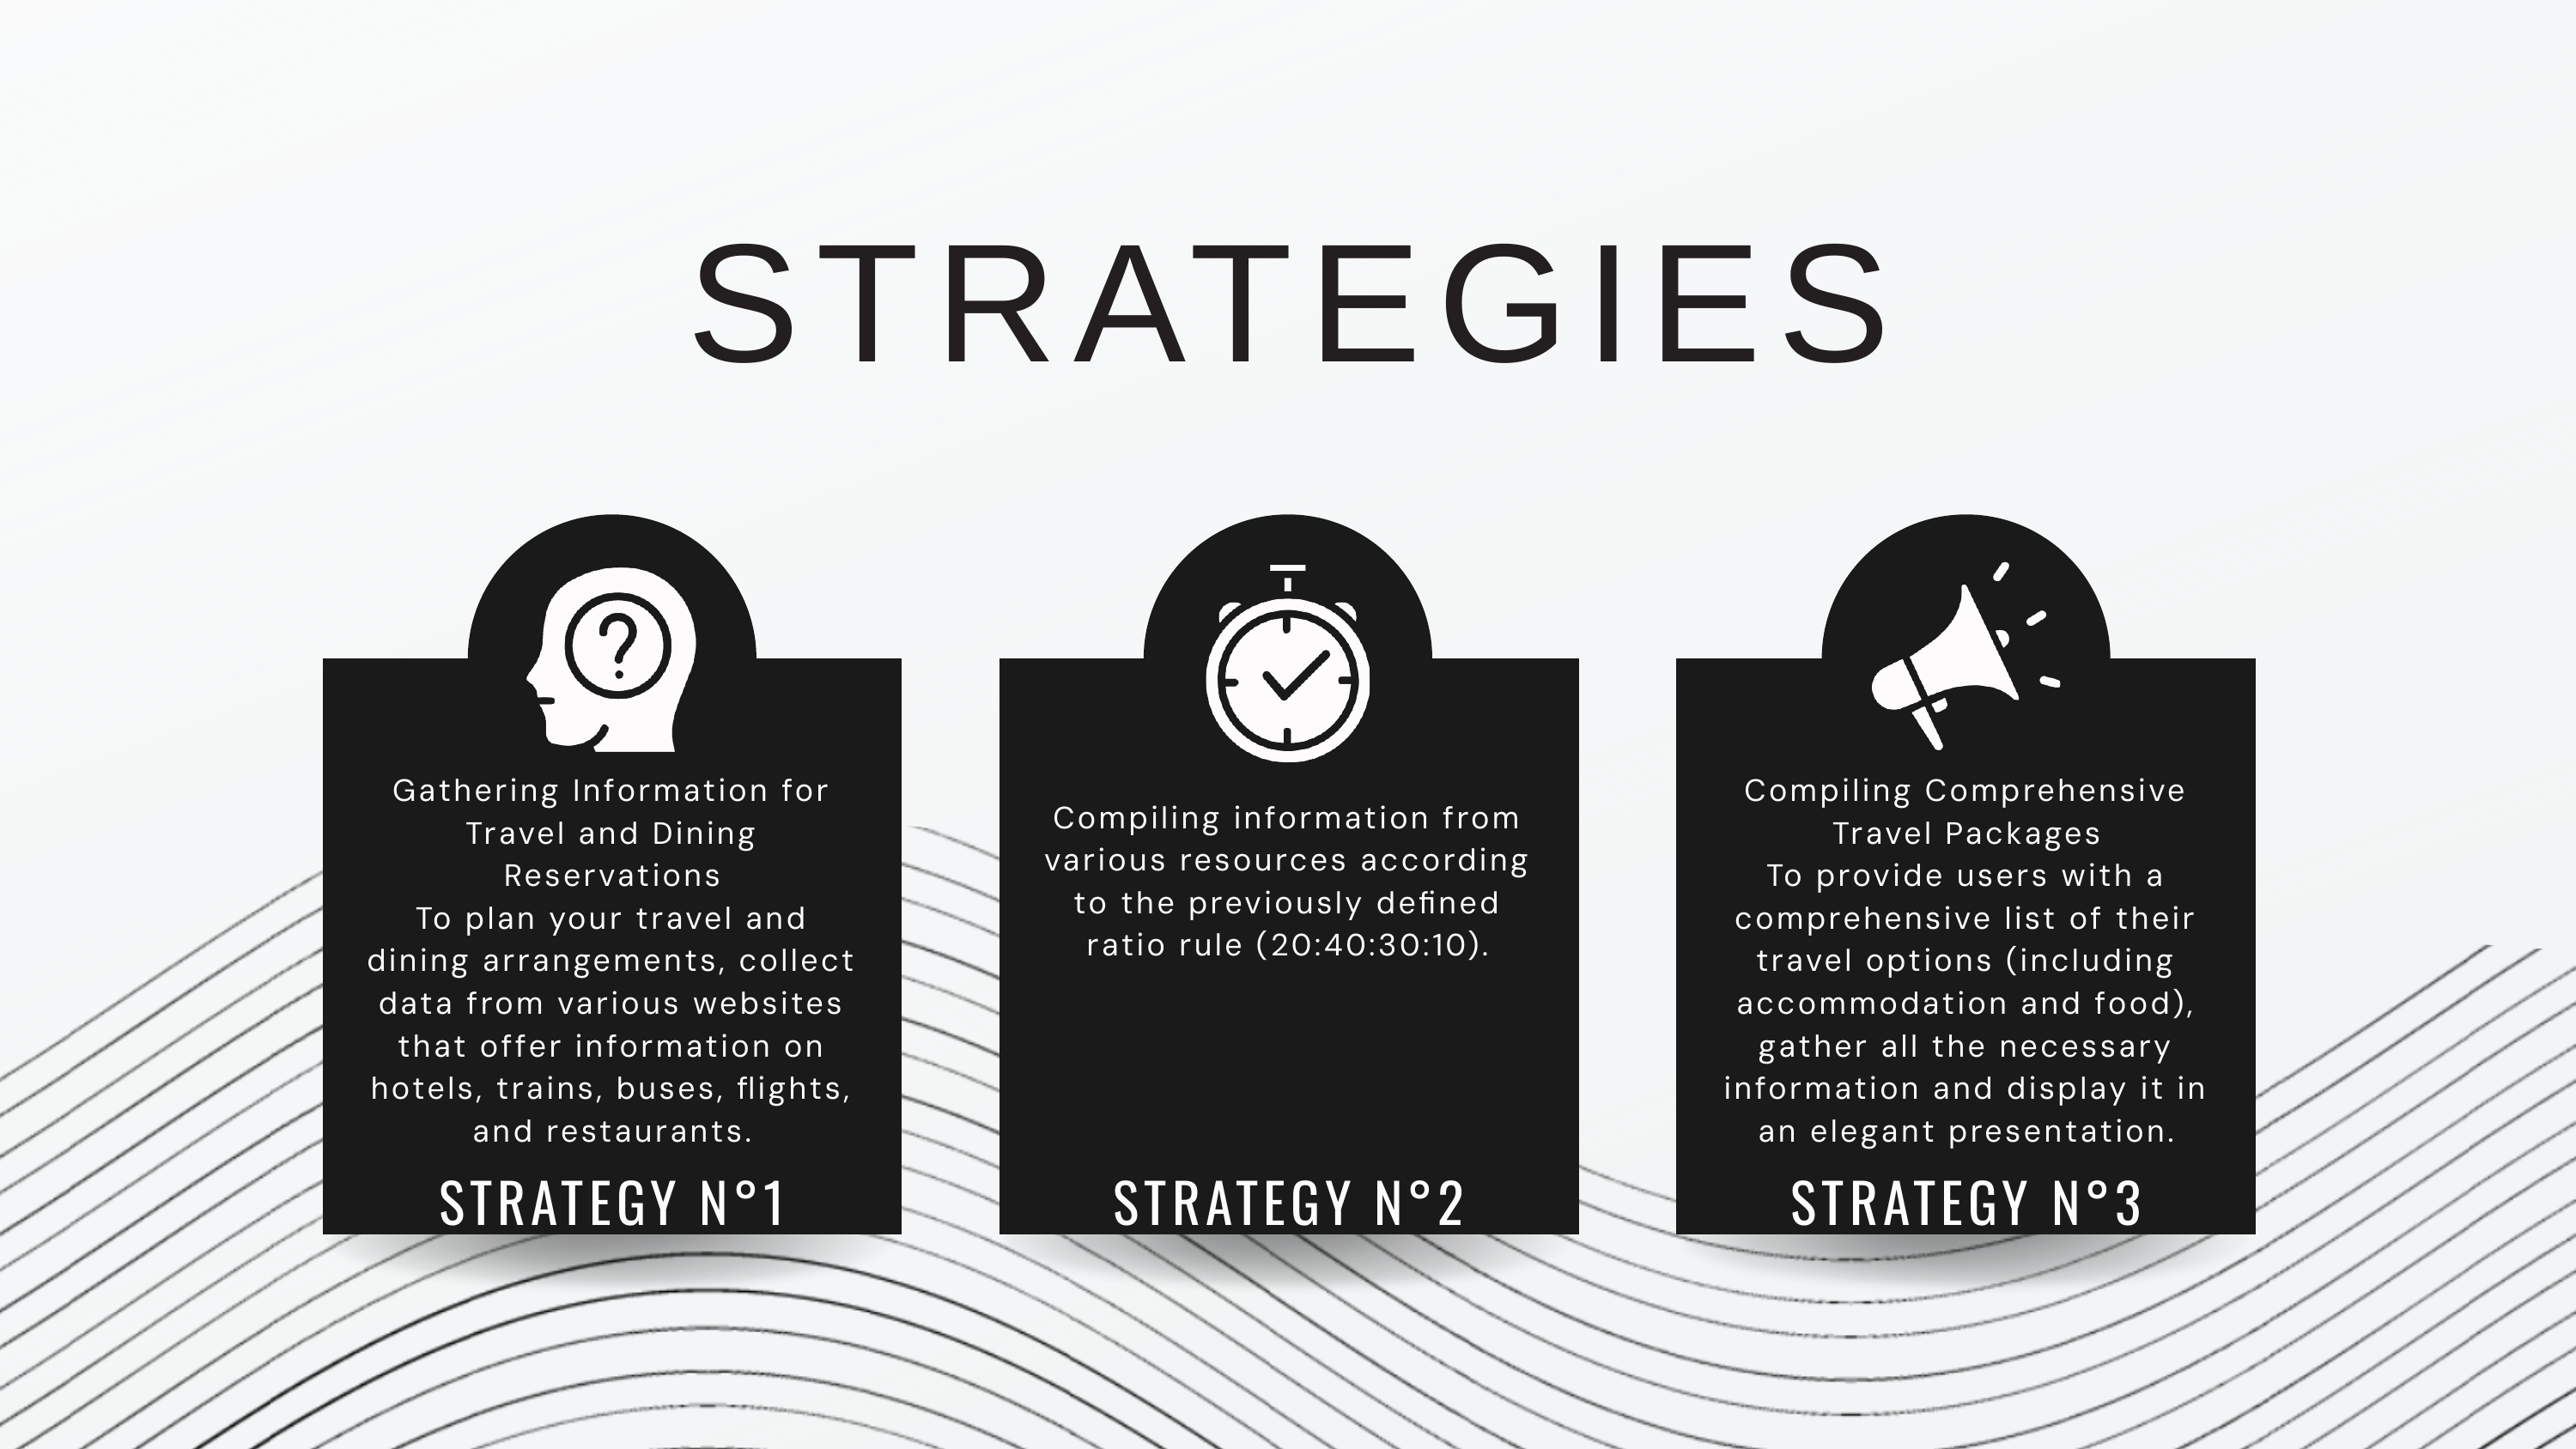

STRATEGIES

Gathering Information for Travel and Dining Reservations
To plan your travel and dining arrangements, collect data from various websites that offer information on hotels, trains, buses, flights, and restaurants.
Compiling Comprehensive Travel Packages
To provide users with a comprehensive list of their travel options (including accommodation and food), gather all the necessary information and display it in an elegant presentation.
Compiling information from various resources according to the previously defined ratio rule (20:40:30:10).

STRATEGY N°2
STRATEGY N°1
STRATEGY N°3